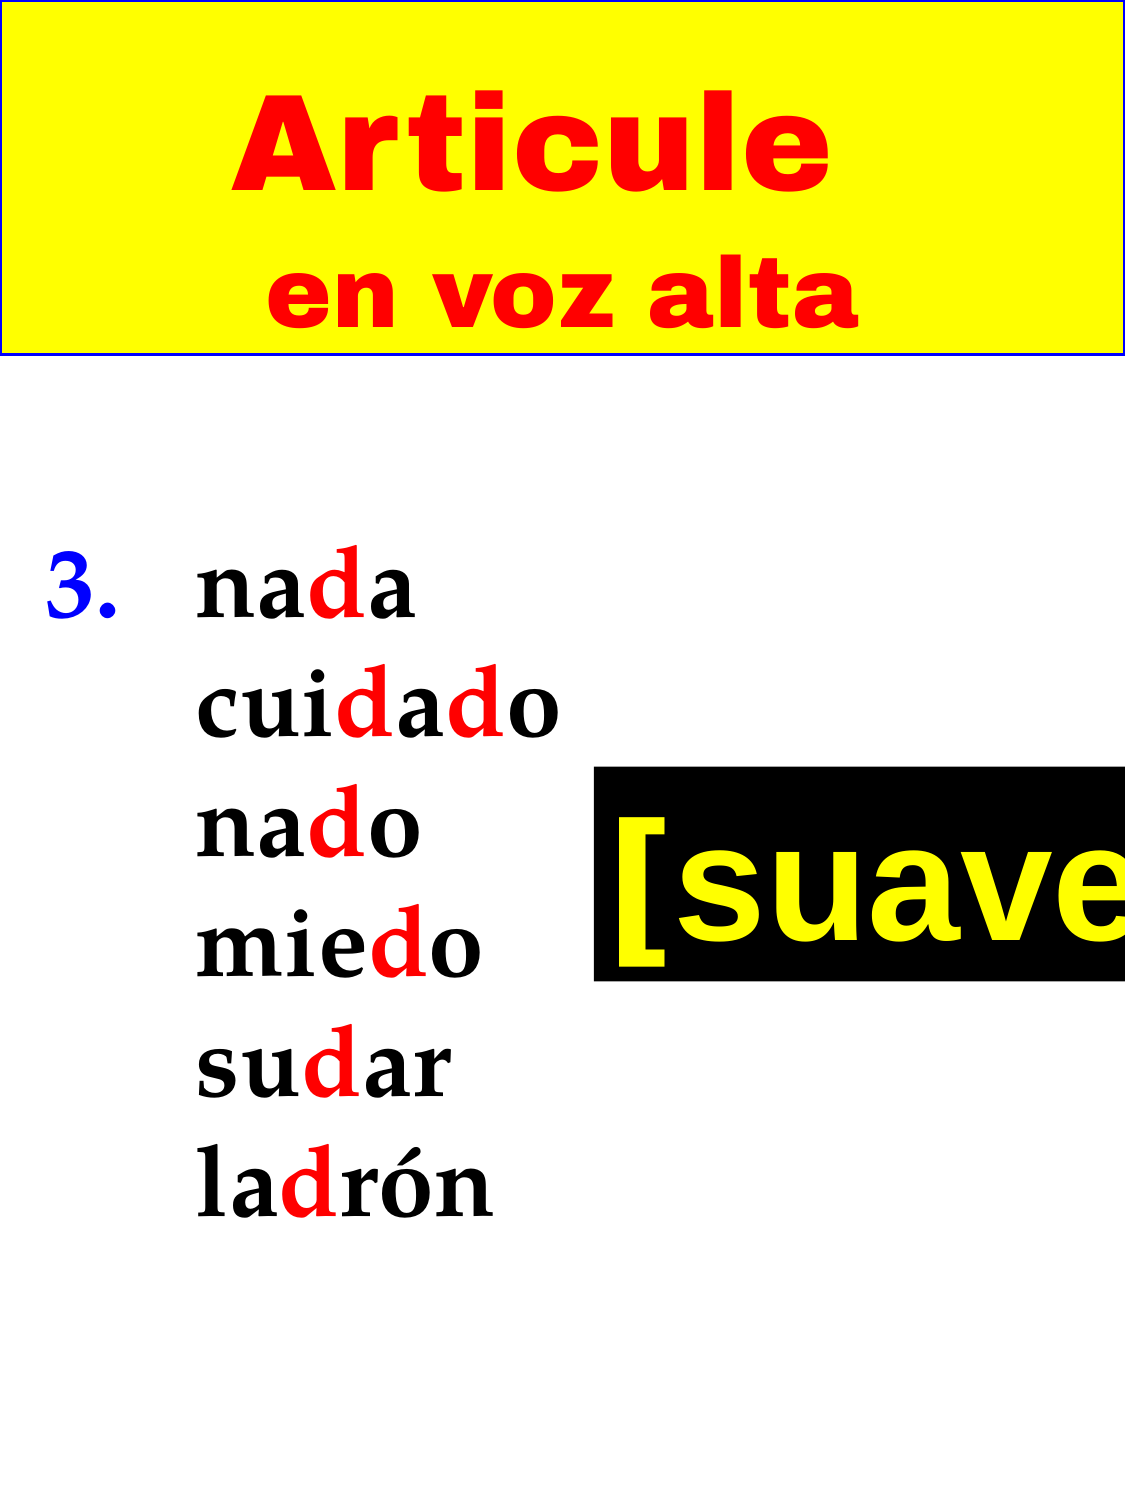

Articule
en voz alta
3.	nada
  	cuidado
	nado
	miedo
 	sudar
	ladrón
[suave]